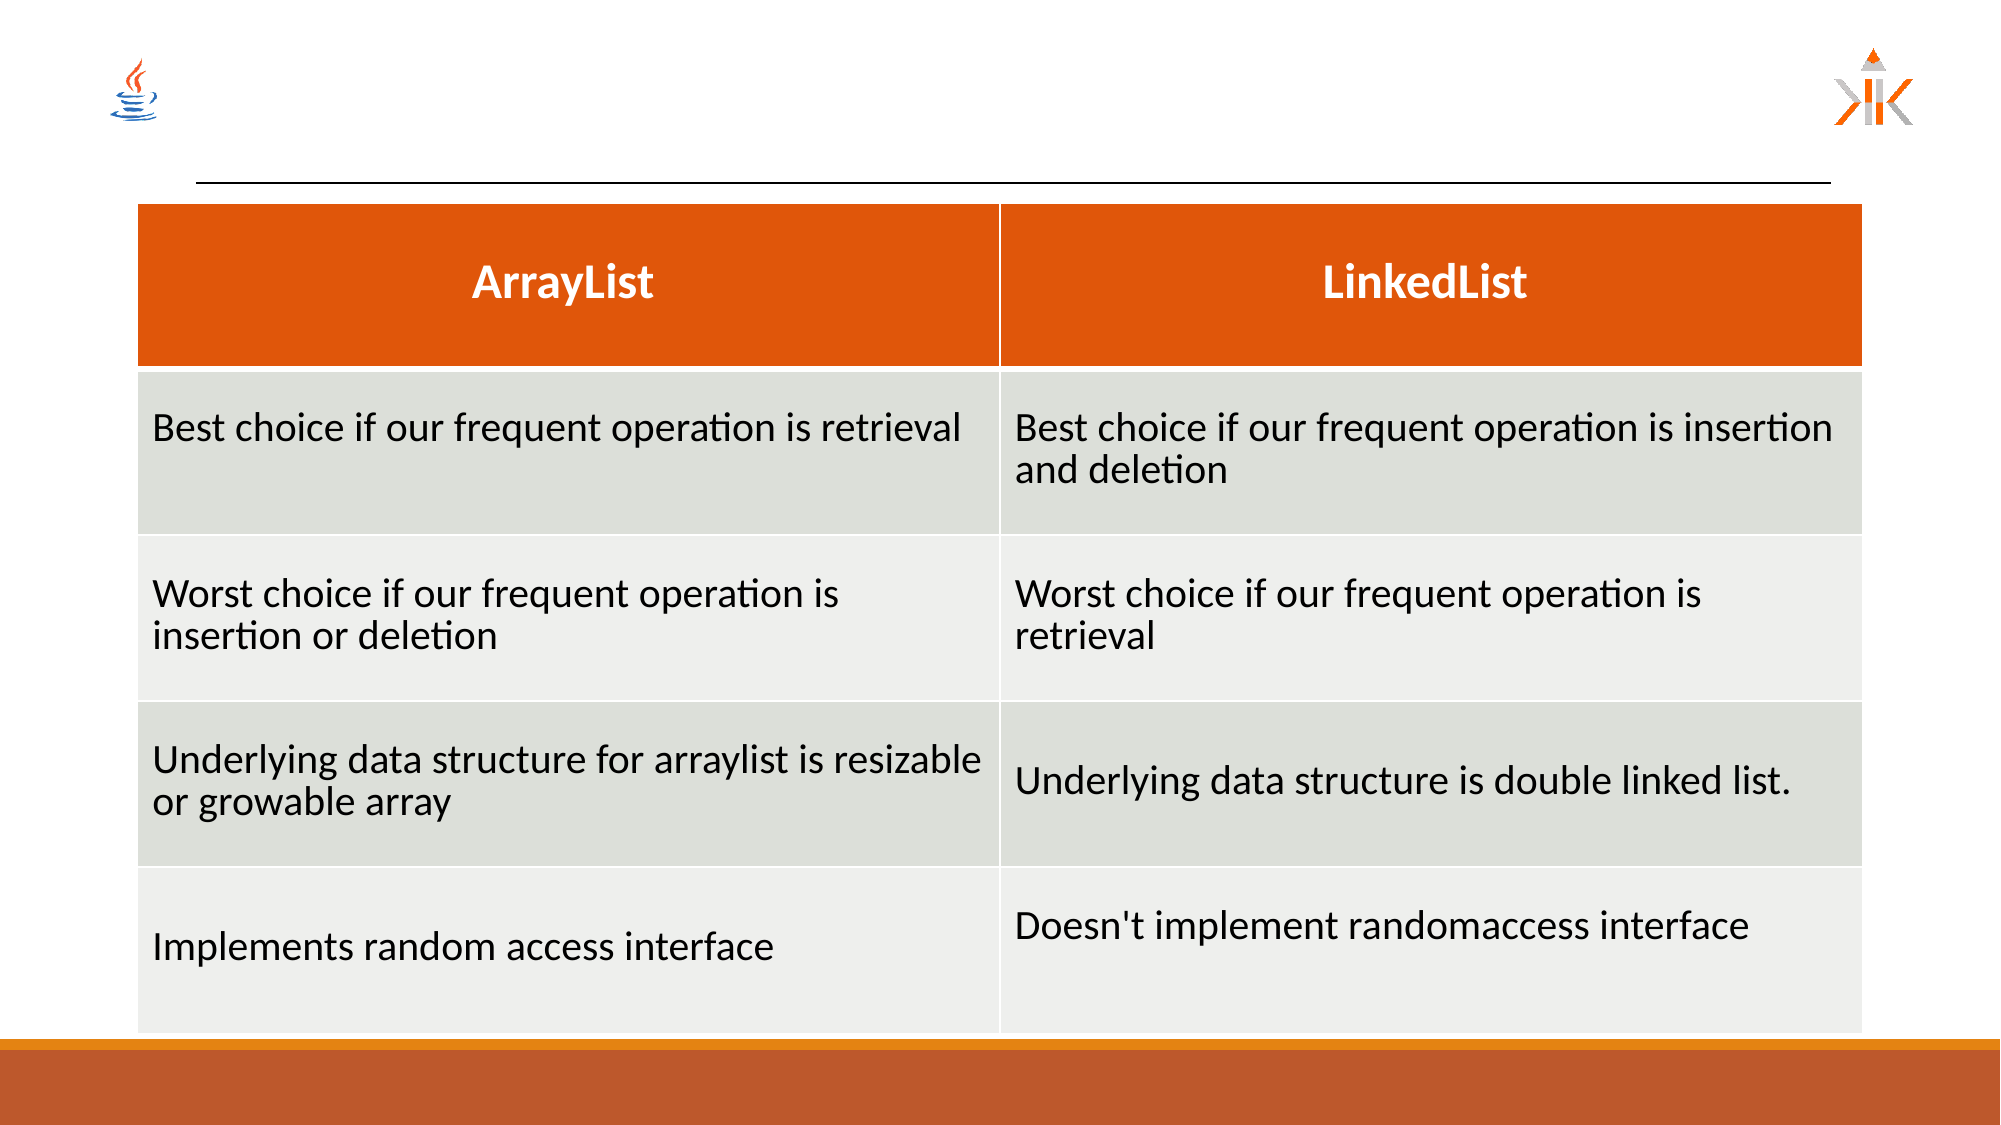

#
| ArrayList | LinkedList |
| --- | --- |
| Best choice if our frequent operation is retrieval | Best choice if our frequent operation is insertion and deletion |
| Worst choice if our frequent operation is insertion or deletion | Worst choice if our frequent operation is retrieval |
| Underlying data structure for arraylist is resizable or growable array | Underlying data structure is double linked list. |
| Implements random access interface | Doesn't implement randomaccess interface |